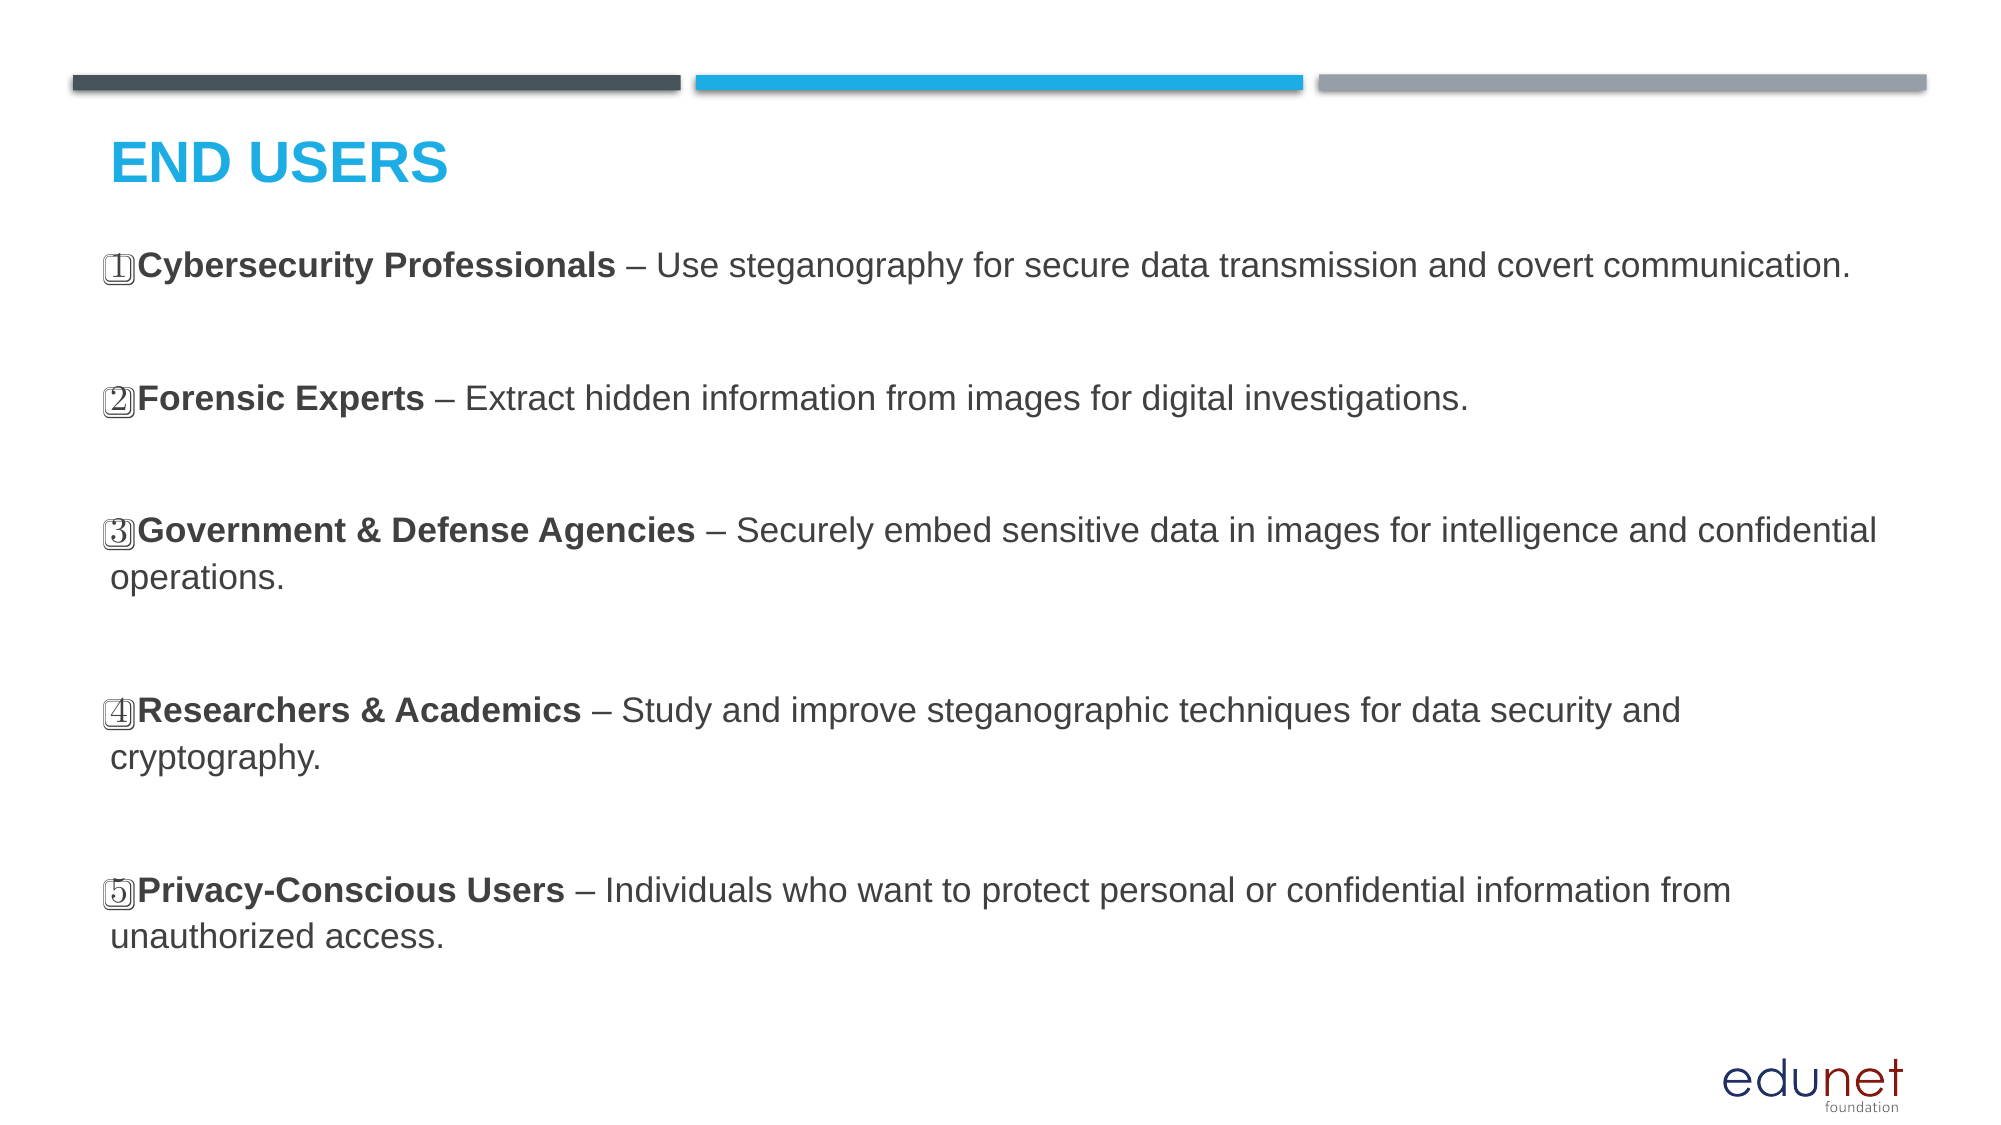

End users
1️⃣ Cybersecurity Professionals – Use steganography for secure data transmission and covert communication.

2️⃣ Forensic Experts – Extract hidden information from images for digital investigations.

3️⃣ Government & Defense Agencies – Securely embed sensitive data in images for intelligence and confidential operations.

4️⃣ Researchers & Academics – Study and improve steganographic techniques for data security and cryptography.

5️⃣ Privacy-Conscious Users – Individuals who want to protect personal or confidential information from unauthorized access.